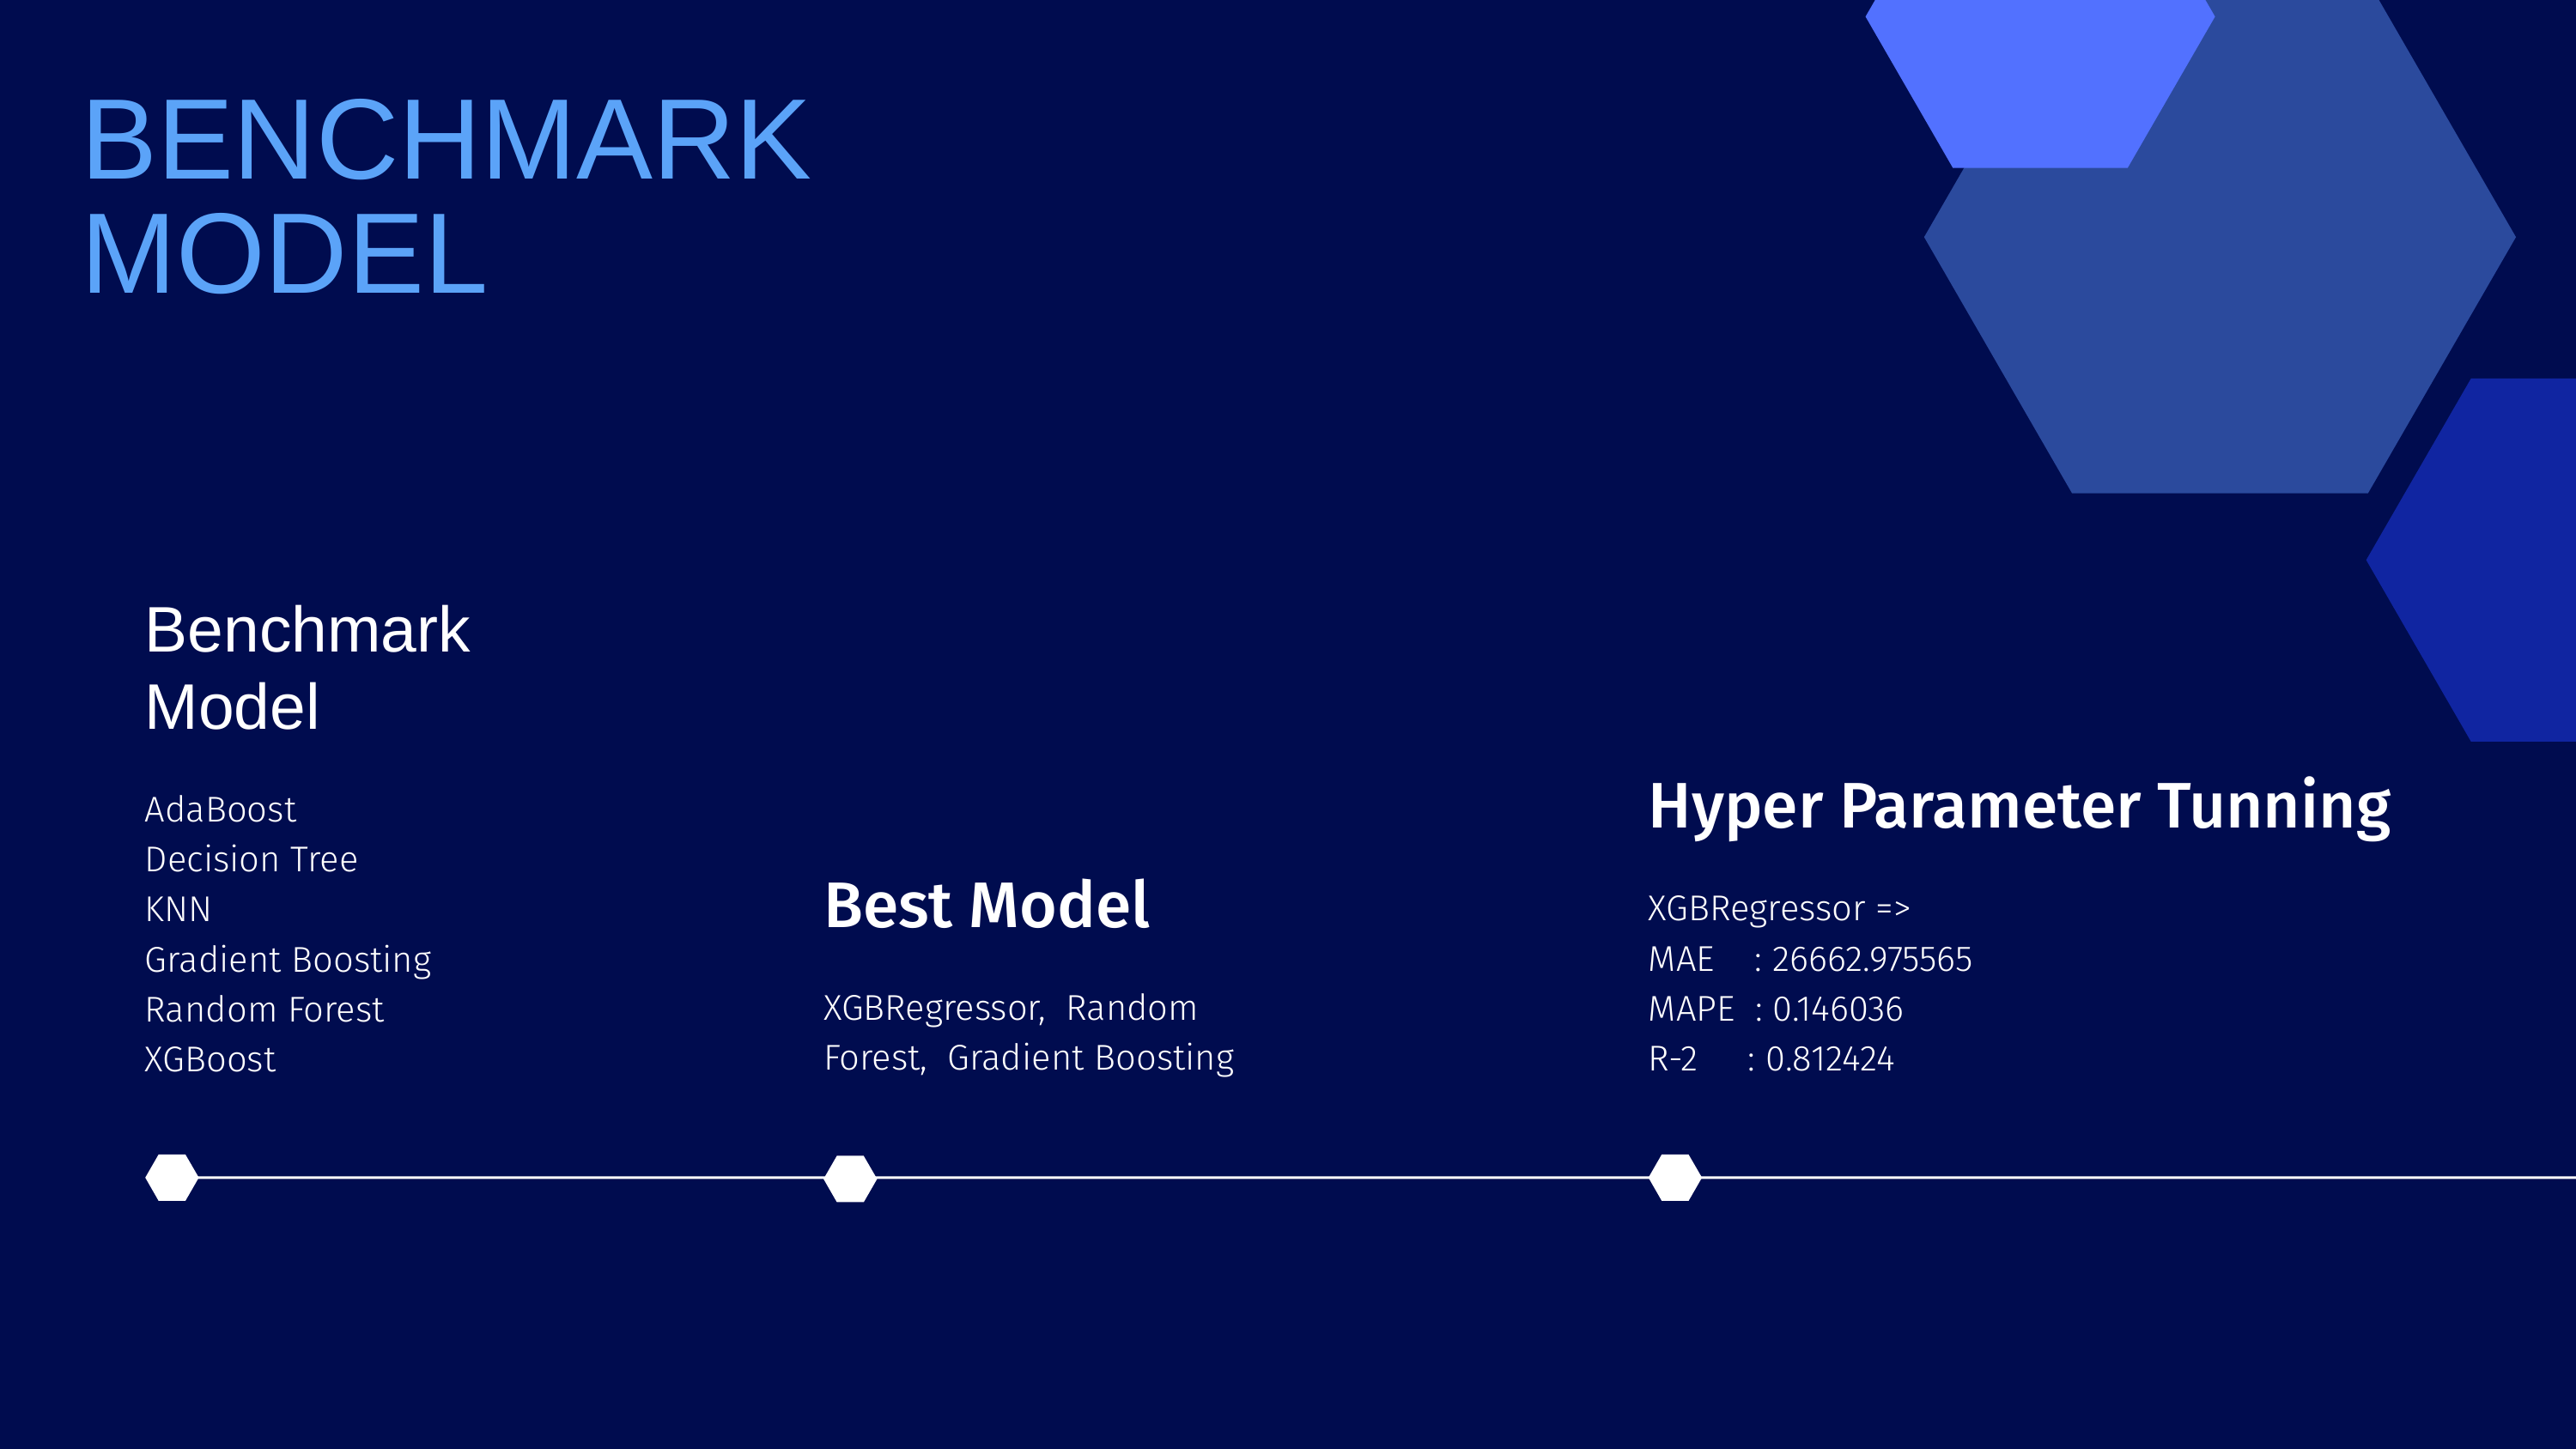

BENCHMARK
MODEL

Benchmark
Model
AdaBoost
Decision Tree
KNN
Gradient Boosting
Random Forest
XGBoost
Hyper Parameter Tunning
XGBRegressor =>
MAE    : 26662.975565
MAPE  : 0.146036
R-2     : 0.812424
Best Model
XGBRegressor,  Random Forest,  Gradient Boosting